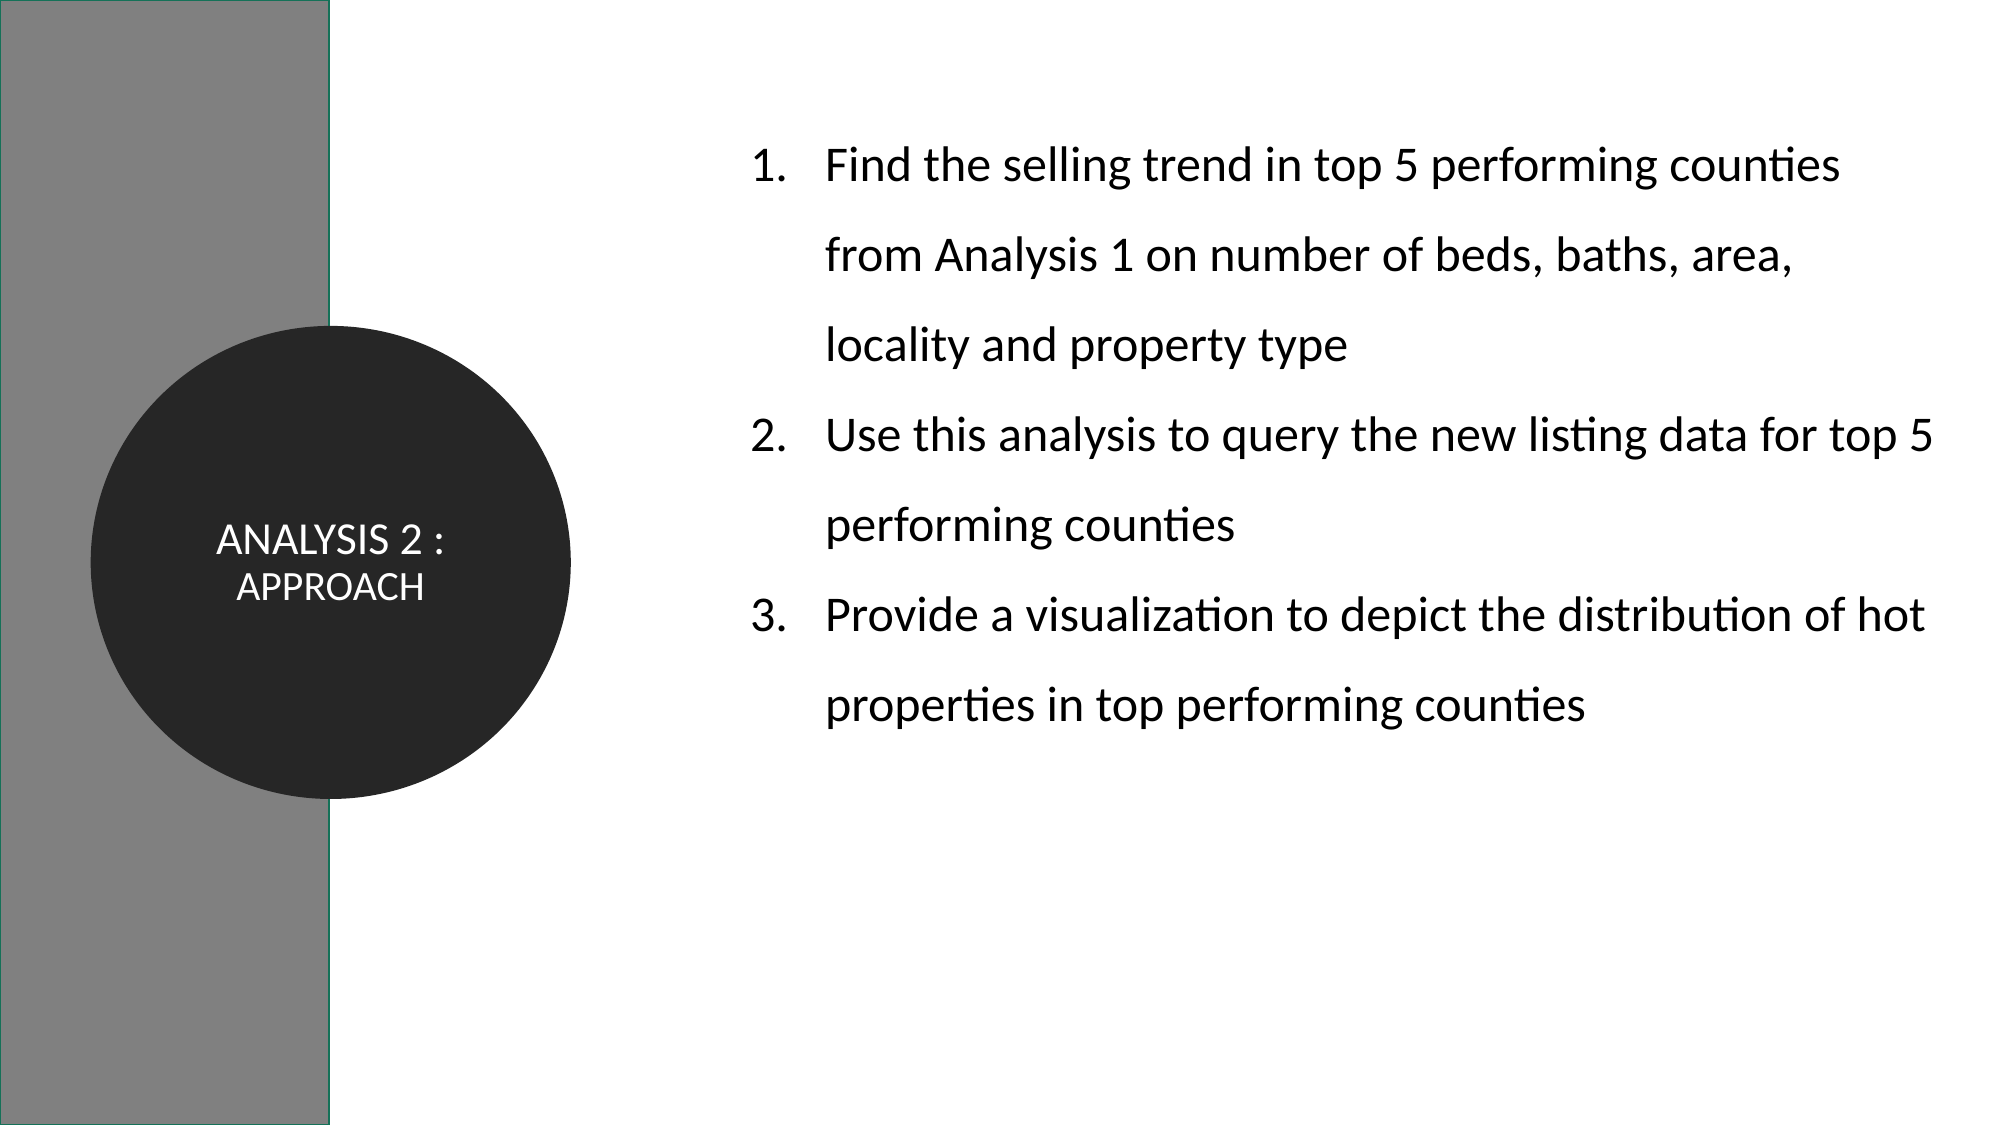

Find the selling trend in top 5 performing counties from Analysis 1 on number of beds, baths, area, locality and property type
Use this analysis to query the new listing data for top 5 performing counties
Provide a visualization to depict the distribution of hot properties in top performing counties

Analysis 2 : APPROACH